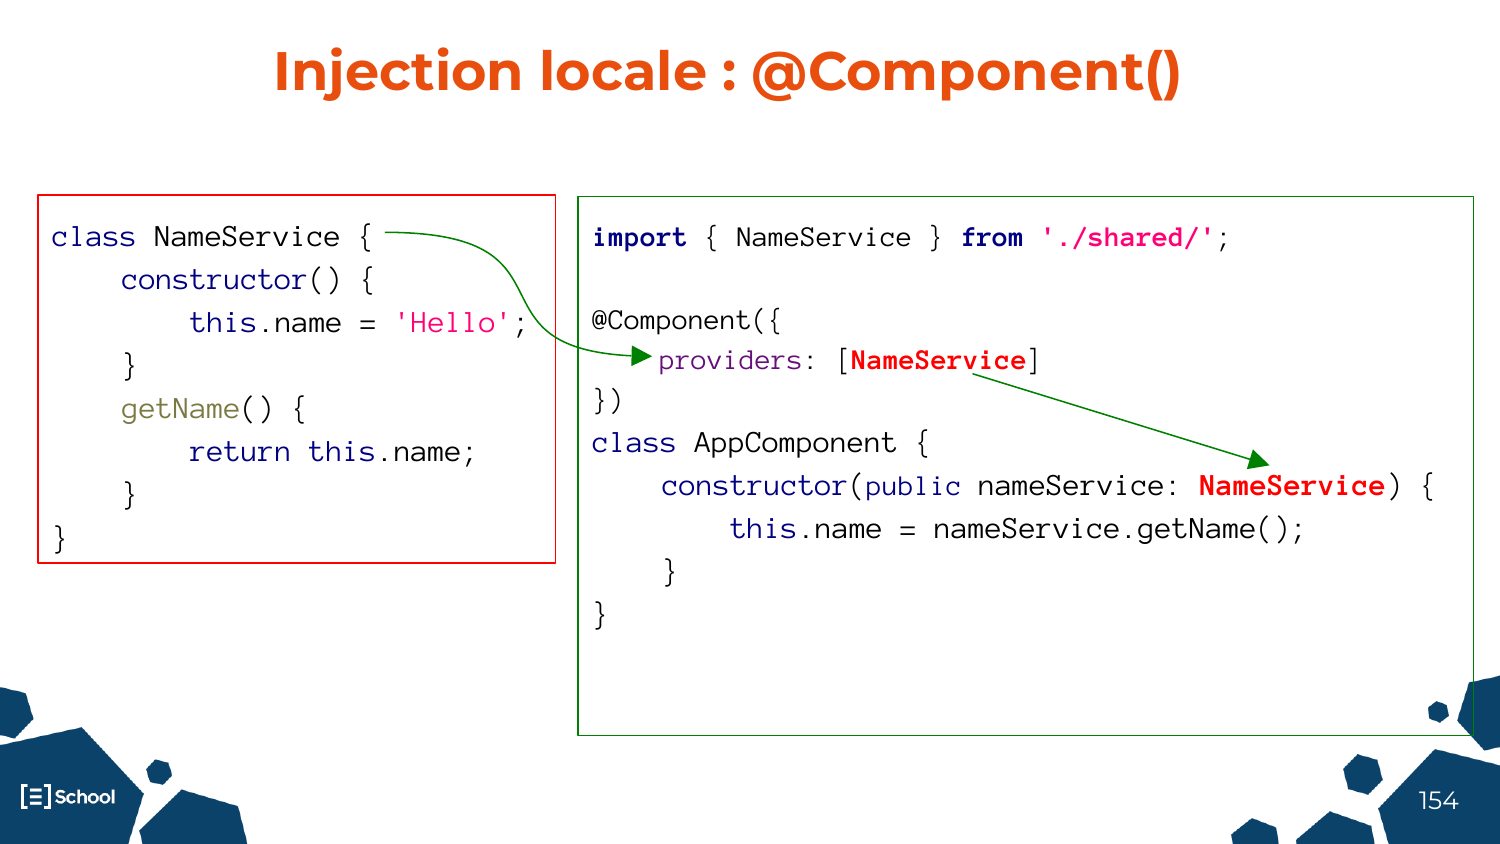

Injection locale : @Component()
class NameService {
   constructor() {
       this.name = 'Hello';
   }
   getName() {
       return this.name;
   }
}
import { NameService } from './shared/';

@Component({
   providers: [NameService]
})
class AppComponent {
   constructor(public nameService: NameService) {
       this.name = nameService.getName();
   }
}
154